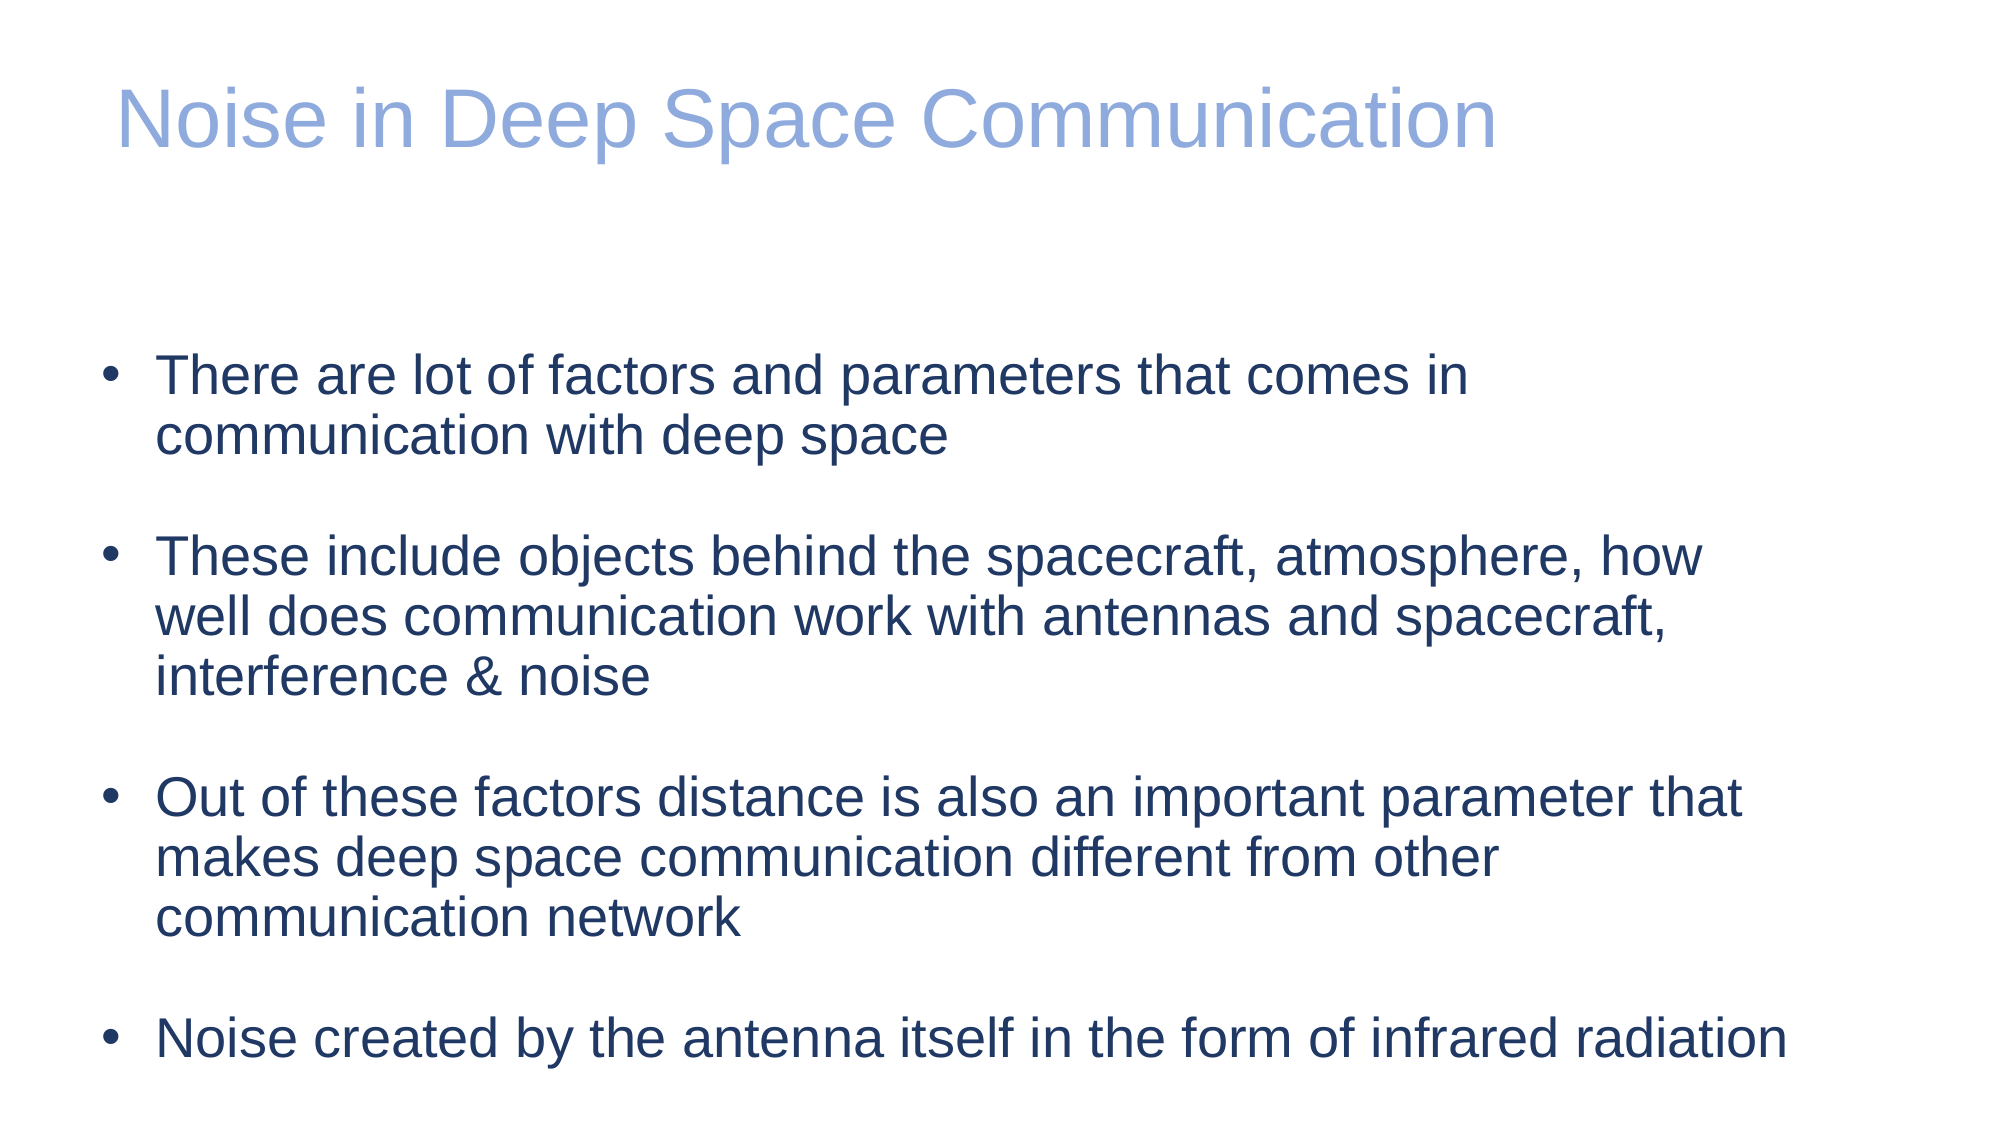

# Noise in Deep Space Communication

There are lot of factors and parameters that comes in communication with deep space

These include objects behind the spacecraft, atmosphere, how well does communication work with antennas and spacecraft, interference & noise

Out of these factors distance is also an important parameter that makes deep space communication different from other communication network

Noise created by the antenna itself in the form of infrared radiation